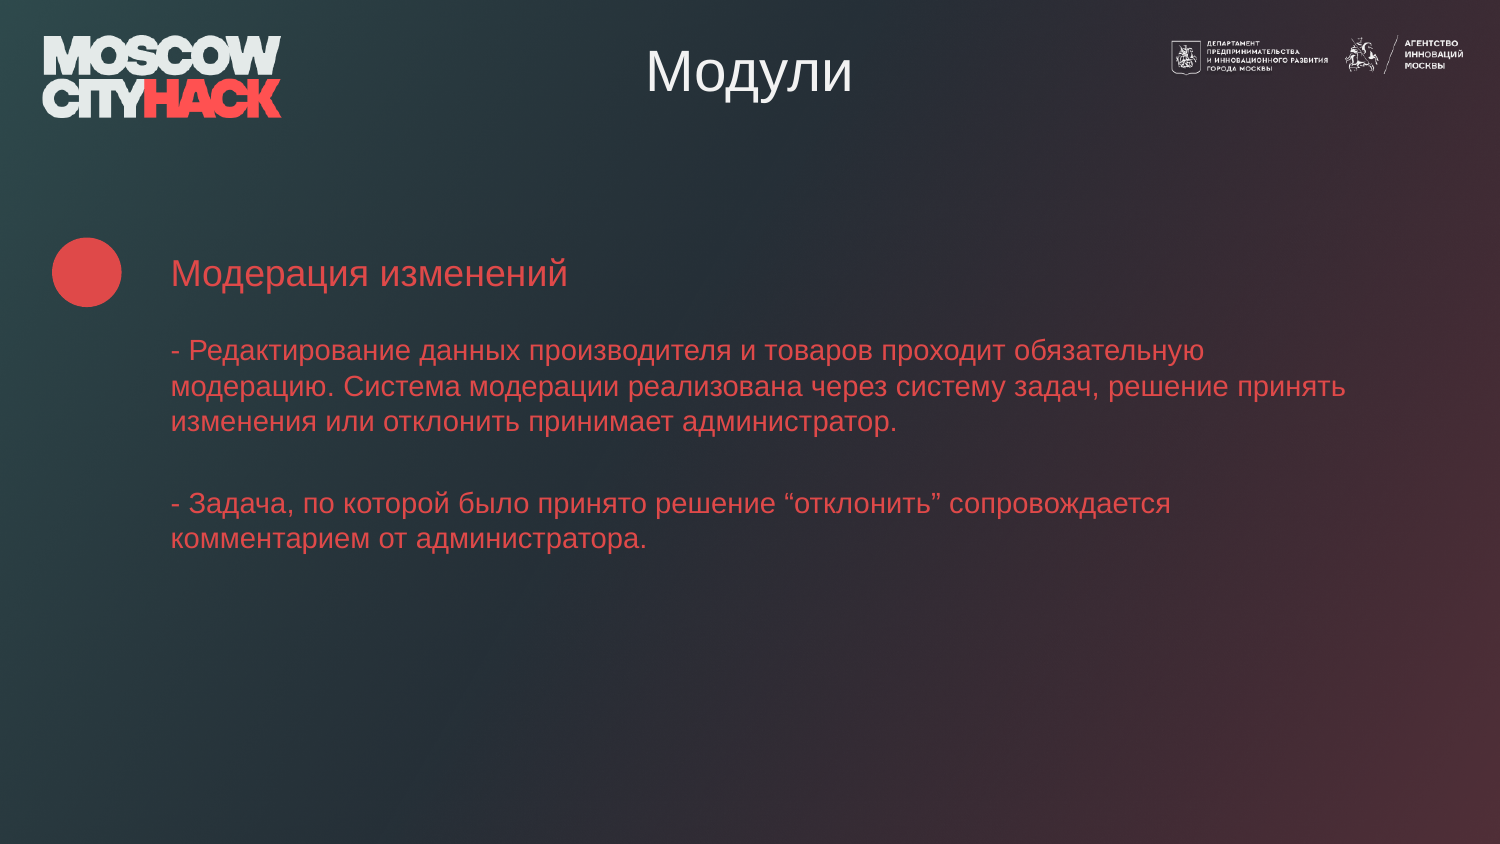

# Модули

Модерация изменений
- Редактирование данных производителя и товаров проходит обязательную модерацию. Система модерации реализована через систему задач, решение принять изменения или отклонить принимает администратор.

- Задача, по которой было принято решение “отклонить” сопровождается комментарием от администратора.